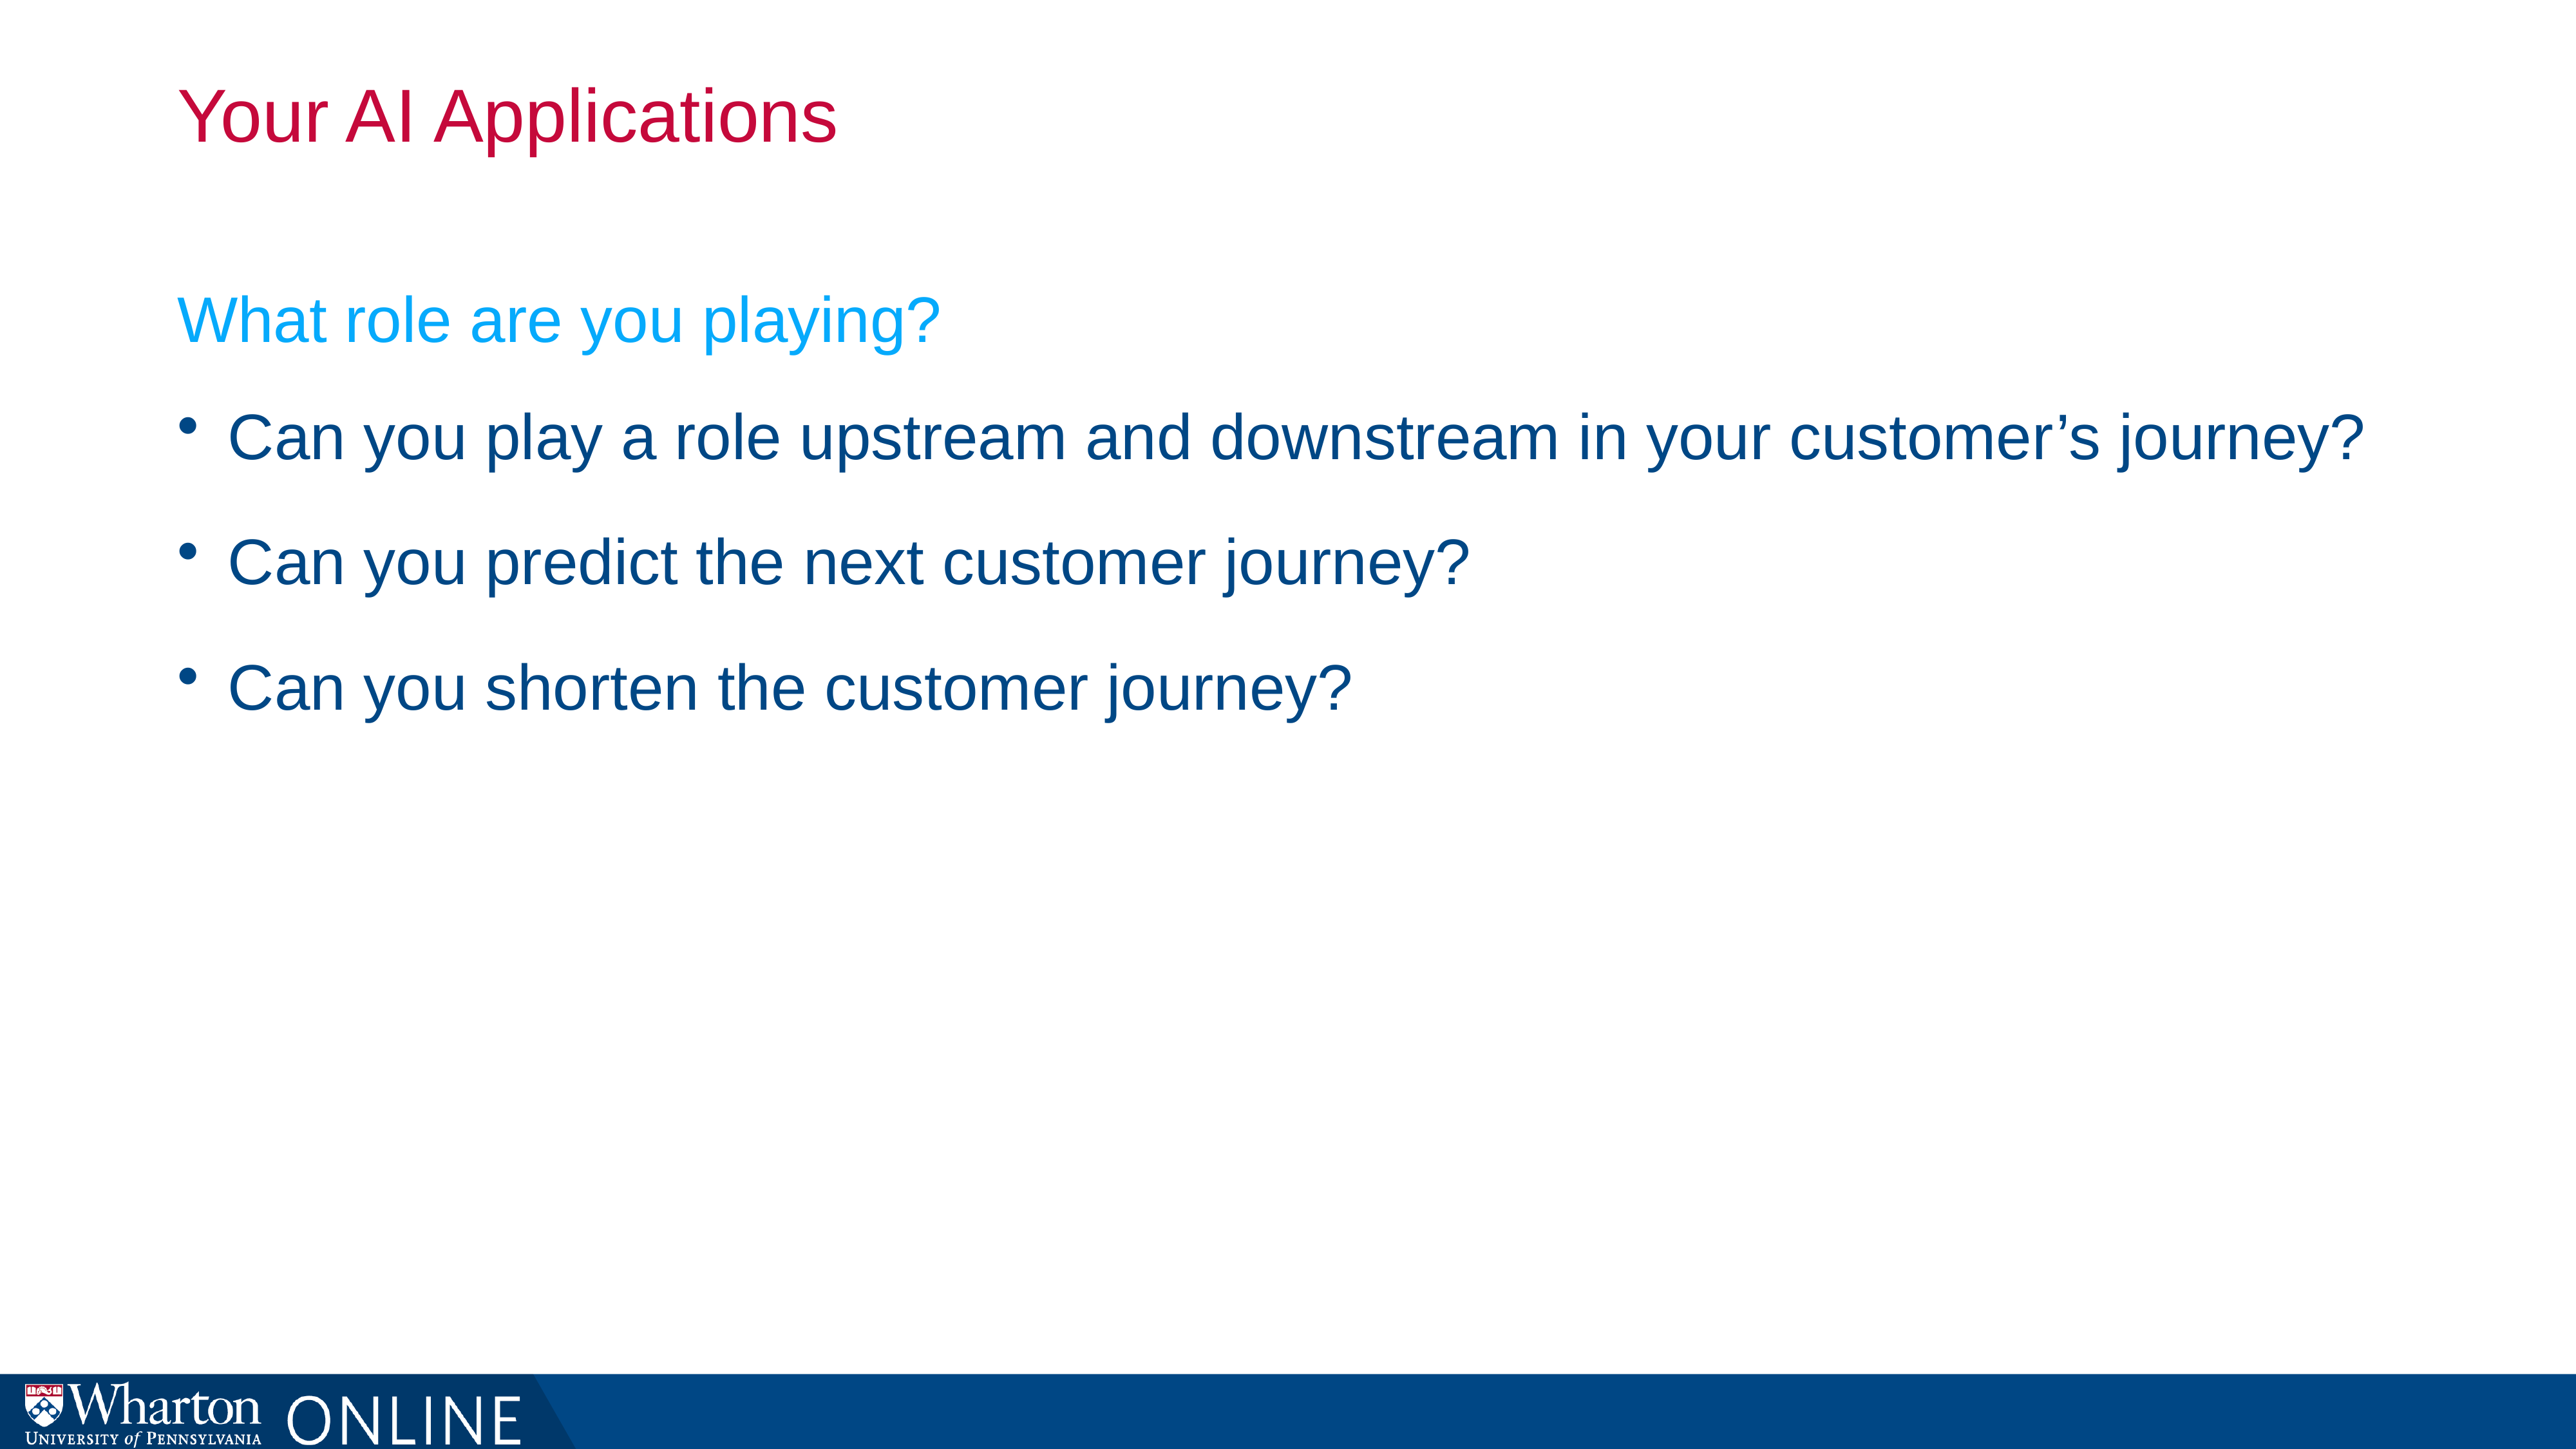

# Your AI Applications
What role are you playing?
Can you play a role upstream and downstream in your customer’s journey?
Can you predict the next customer journey?
Can you shorten the customer journey?